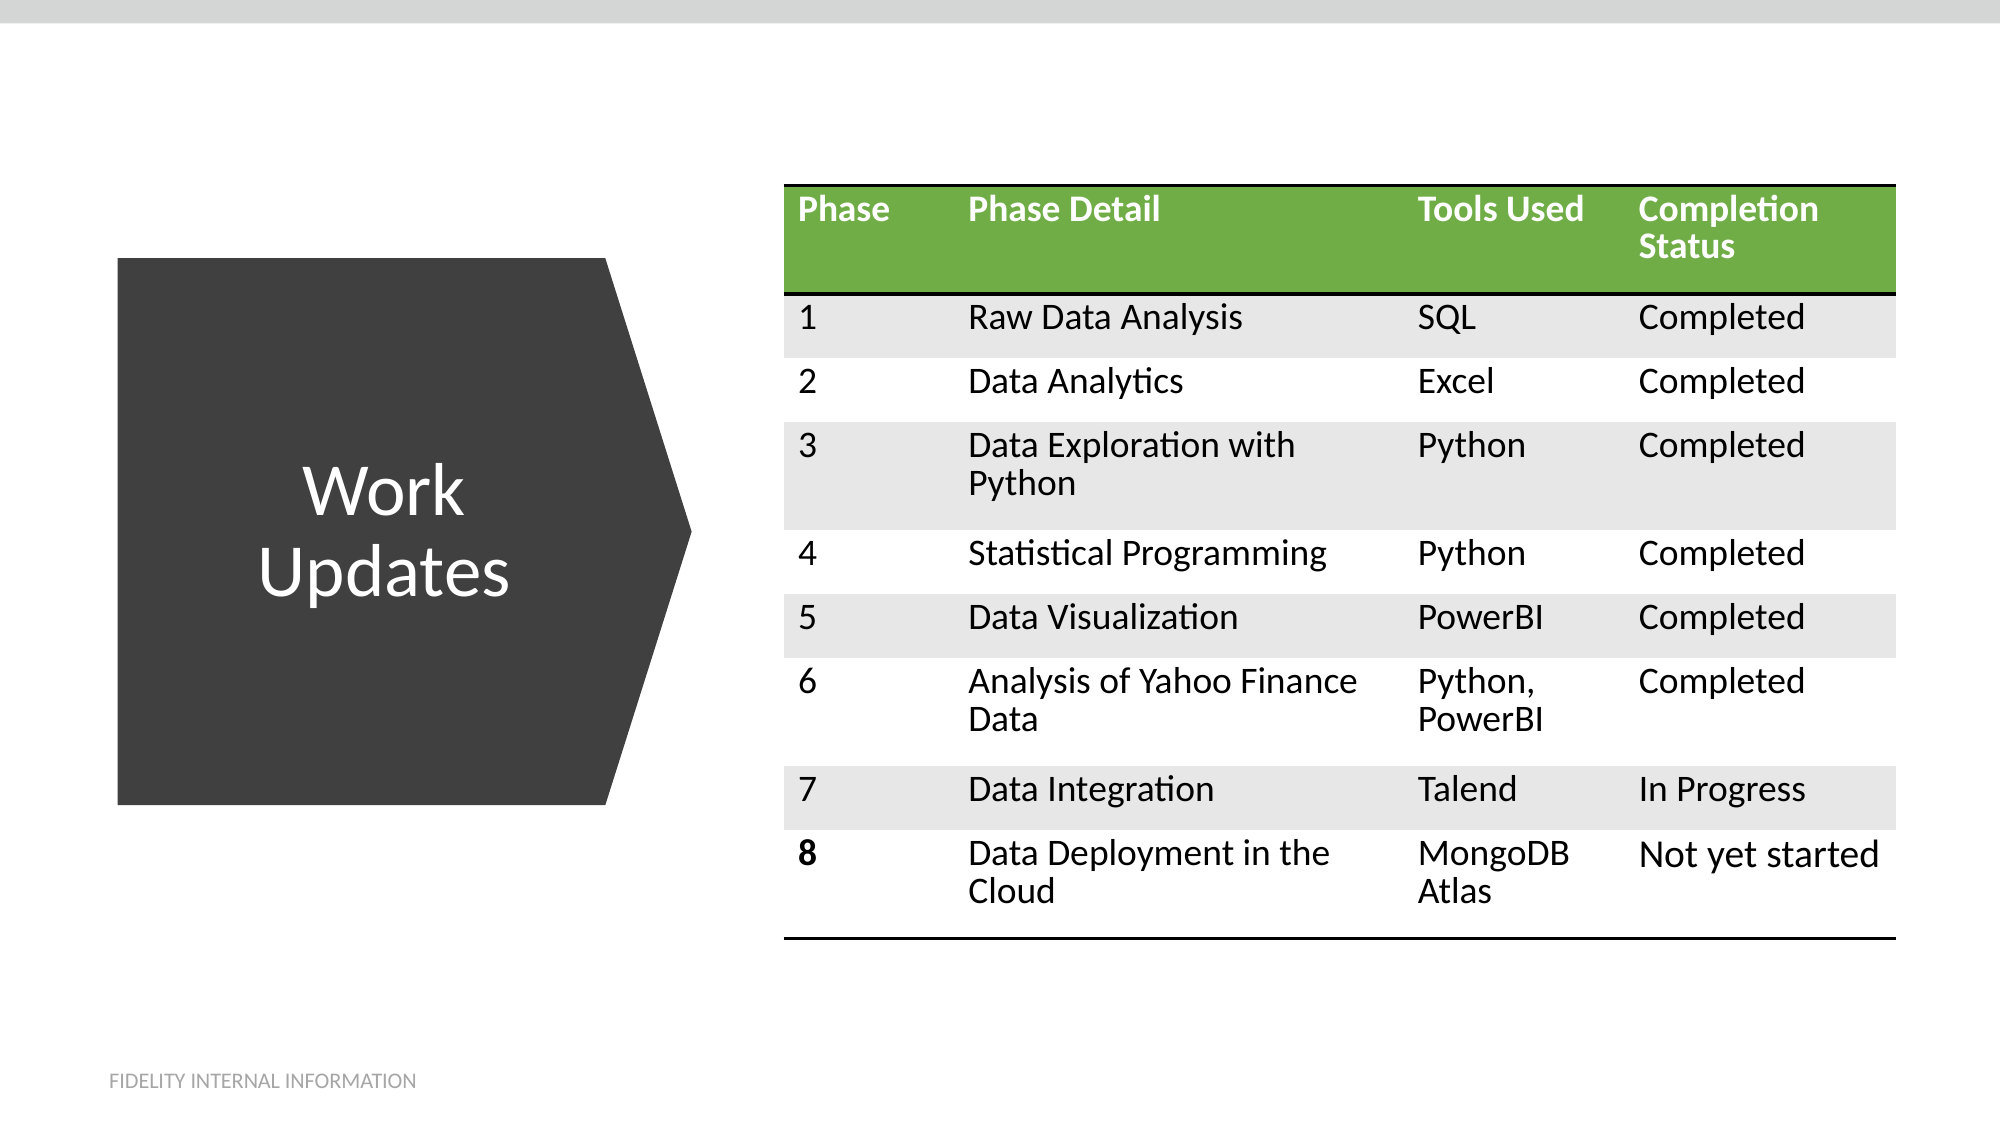

| Phase | Phase Detail | Tools Used | Completion Status |
| --- | --- | --- | --- |
| 1 | Raw Data Analysis | SQL | Completed |
| 2 | Data Analytics | Excel | Completed |
| 3 | Data Exploration with Python | Python | Completed |
| 4 | Statistical Programming | Python | Completed |
| 5 | Data Visualization | PowerBI | Completed |
| 6 | Analysis of Yahoo Finance Data | Python, PowerBI | Completed |
| 7 | Data Integration | Talend | In Progress |
| 8 | Data Deployment in the Cloud | MongoDB Atlas | Not yet started |

# Work Updates